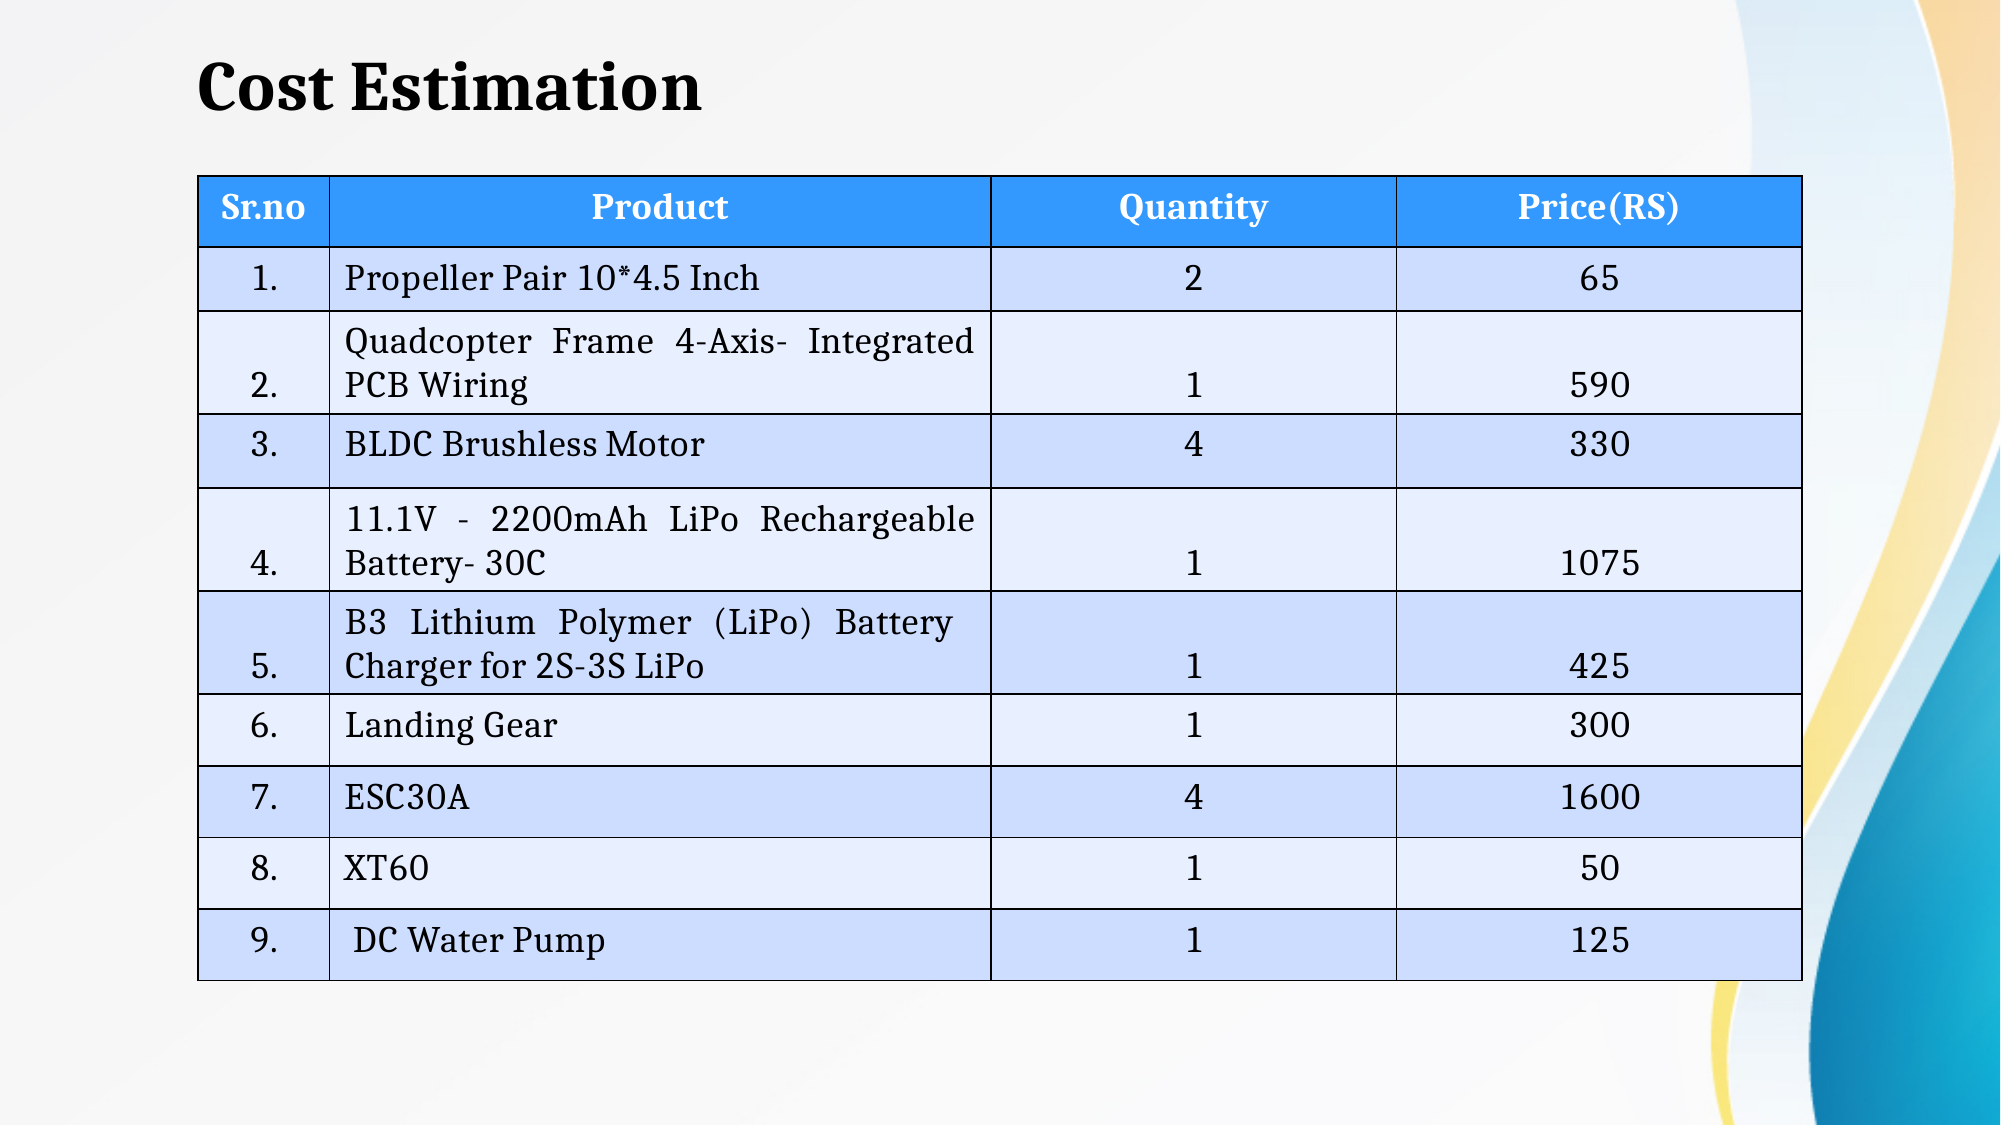

Cost Estimation
| Sr.no | Product | Quantity | Price(RS) |
| --- | --- | --- | --- |
| 1. | Propeller Pair 10\*4.5 Inch | 2 | 65 |
| 2. | Quadcopter Frame 4-Axis- Integrated PCB Wiring | 1 | 590 |
| 3. | BLDC Brushless Motor | 4 | 330 |
| 4. | 11.1V - 2200mAh LiPo Rechargeable Battery- 30C | 1 | 1075 |
| 5. | B3 Lithium Polymer (LiPo) Battery Charger for 2S-3S LiPo | 1 | 425 |
| 6. | Landing Gear | 1 | 300 |
| 7. | ESC30A | 4 | 1600 |
| 8. | XT60 | 1 | 50 |
| 9. | DC Water Pump | 1 | 125 |